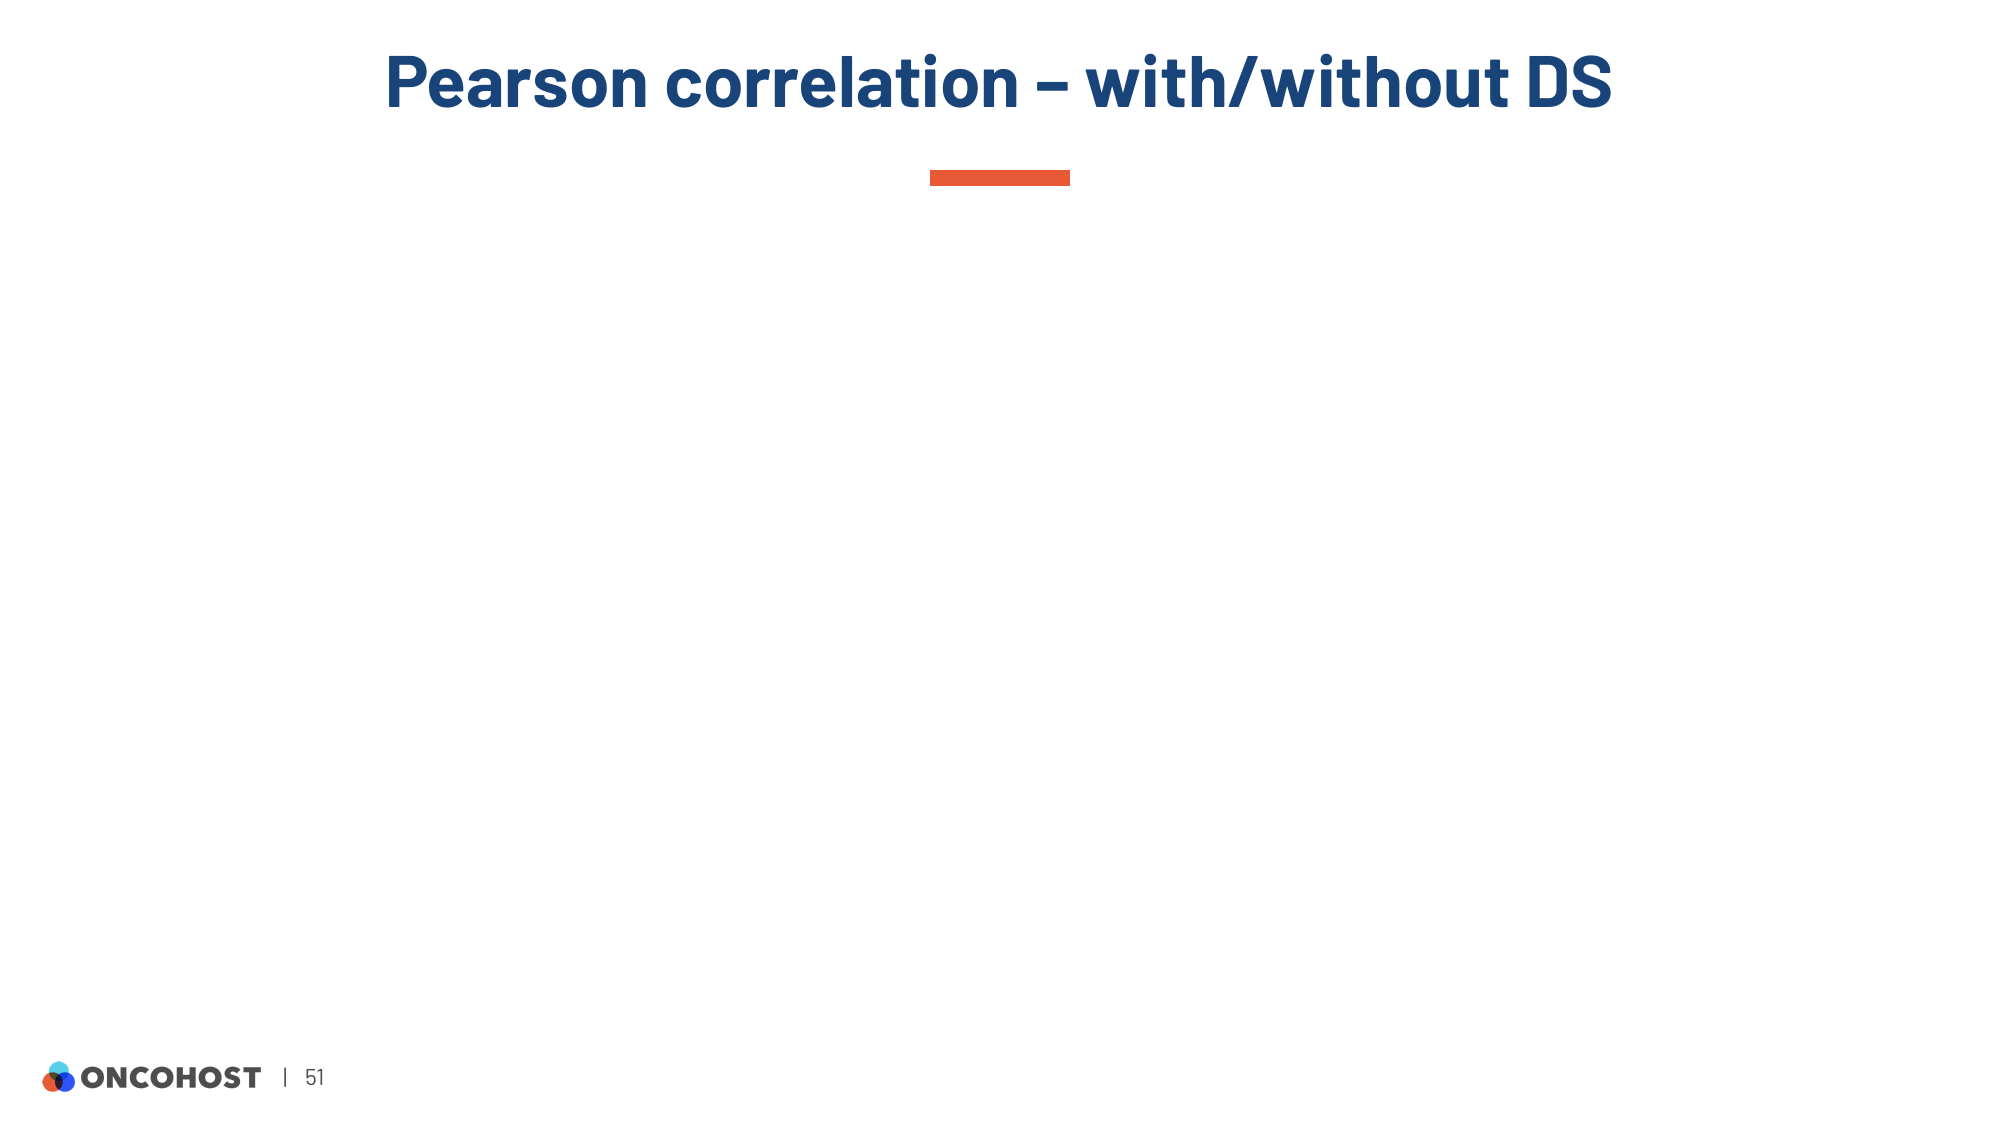

# Pearson correlation – with/without DS

|    51